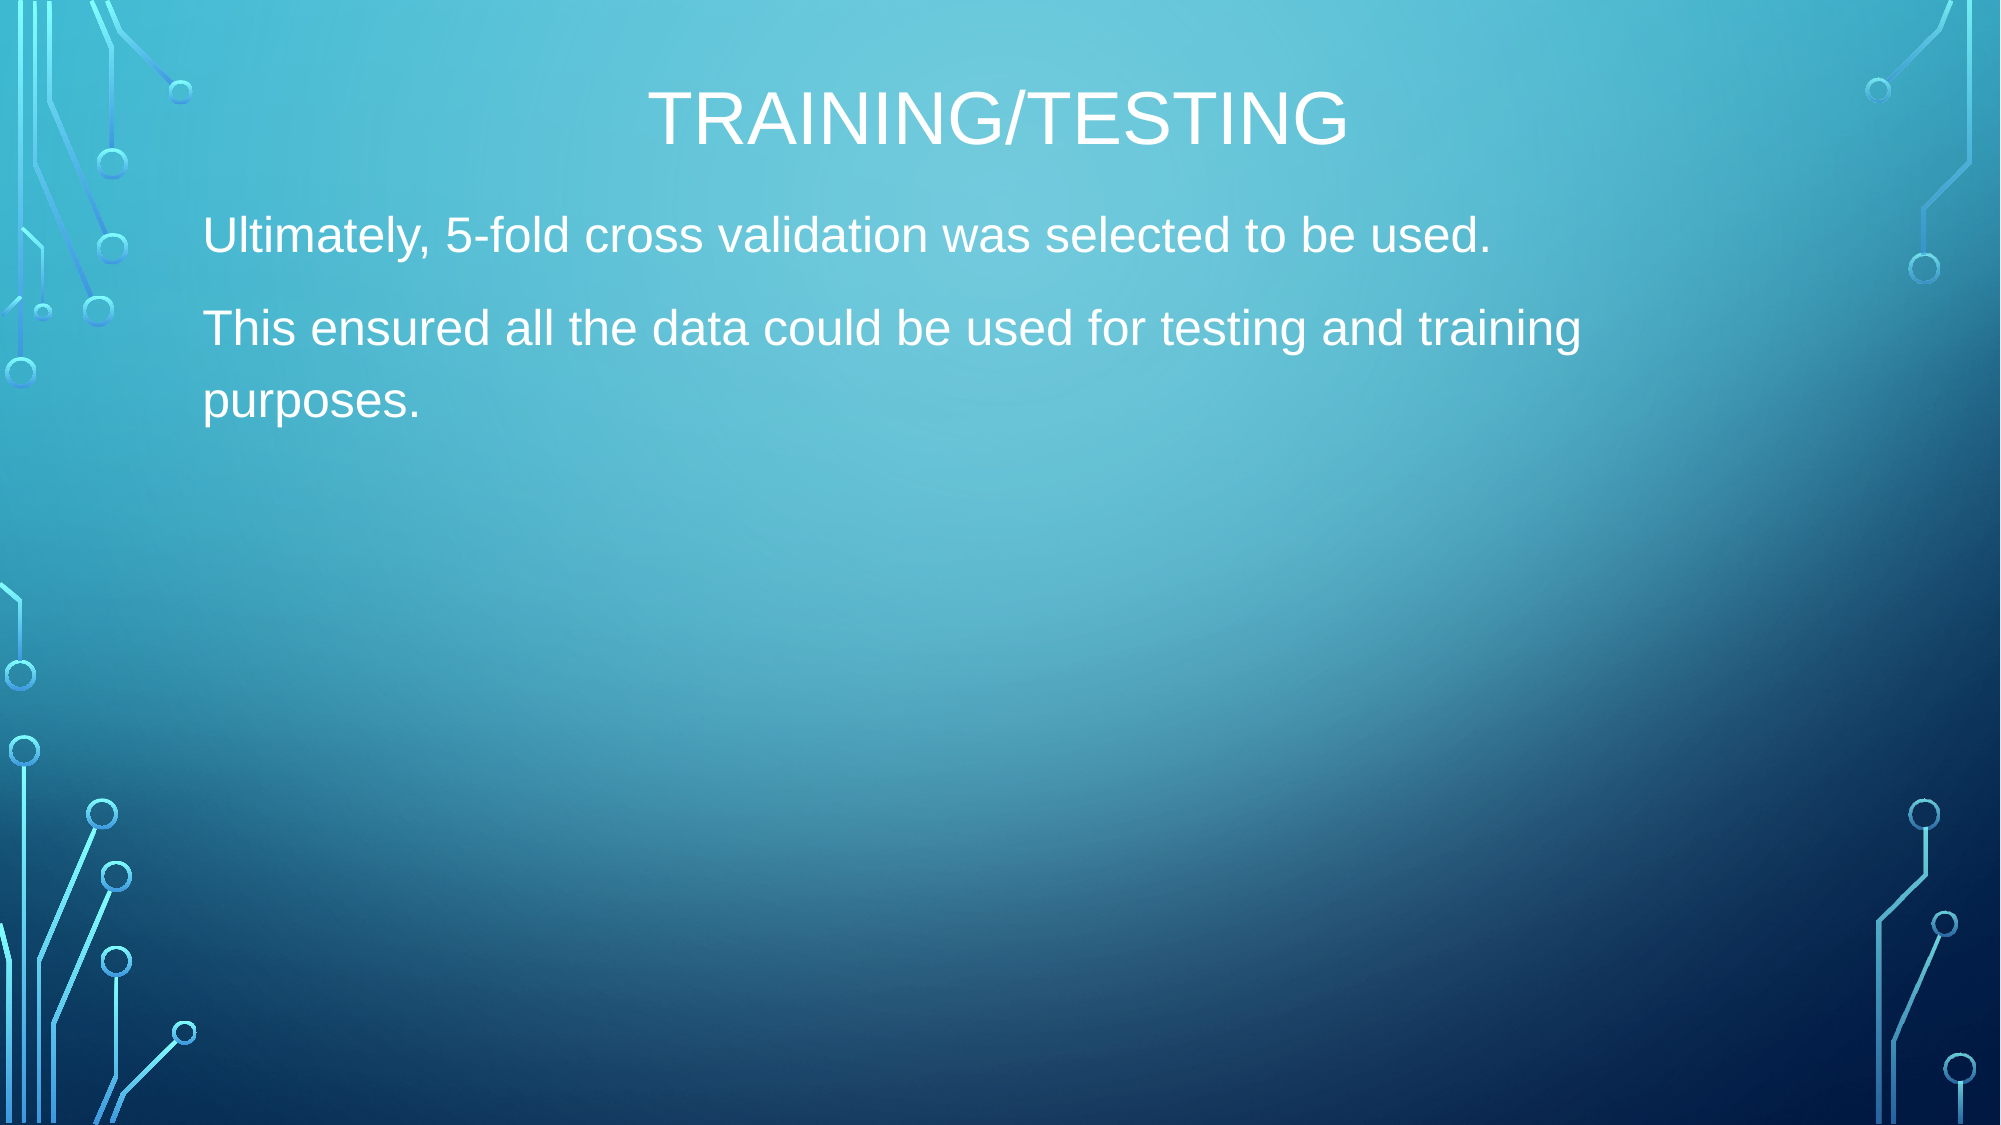

# Training/Testing
Ultimately, 5-fold cross validation was selected to be used.
This ensured all the data could be used for testing and training purposes.